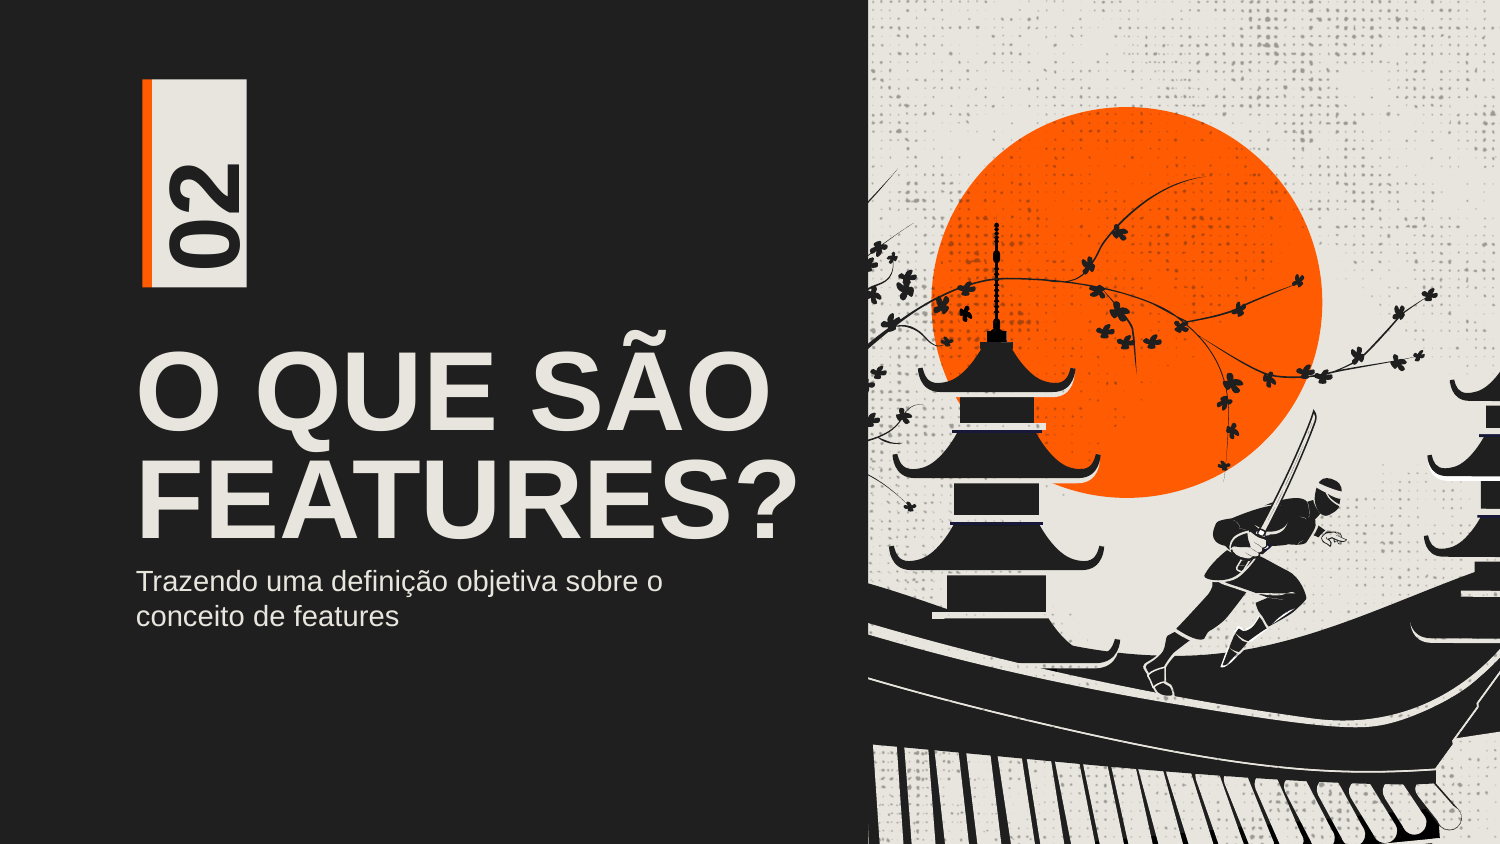

02
# O QUE SÃO FEATURES?
Trazendo uma definição objetiva sobre o conceito de features